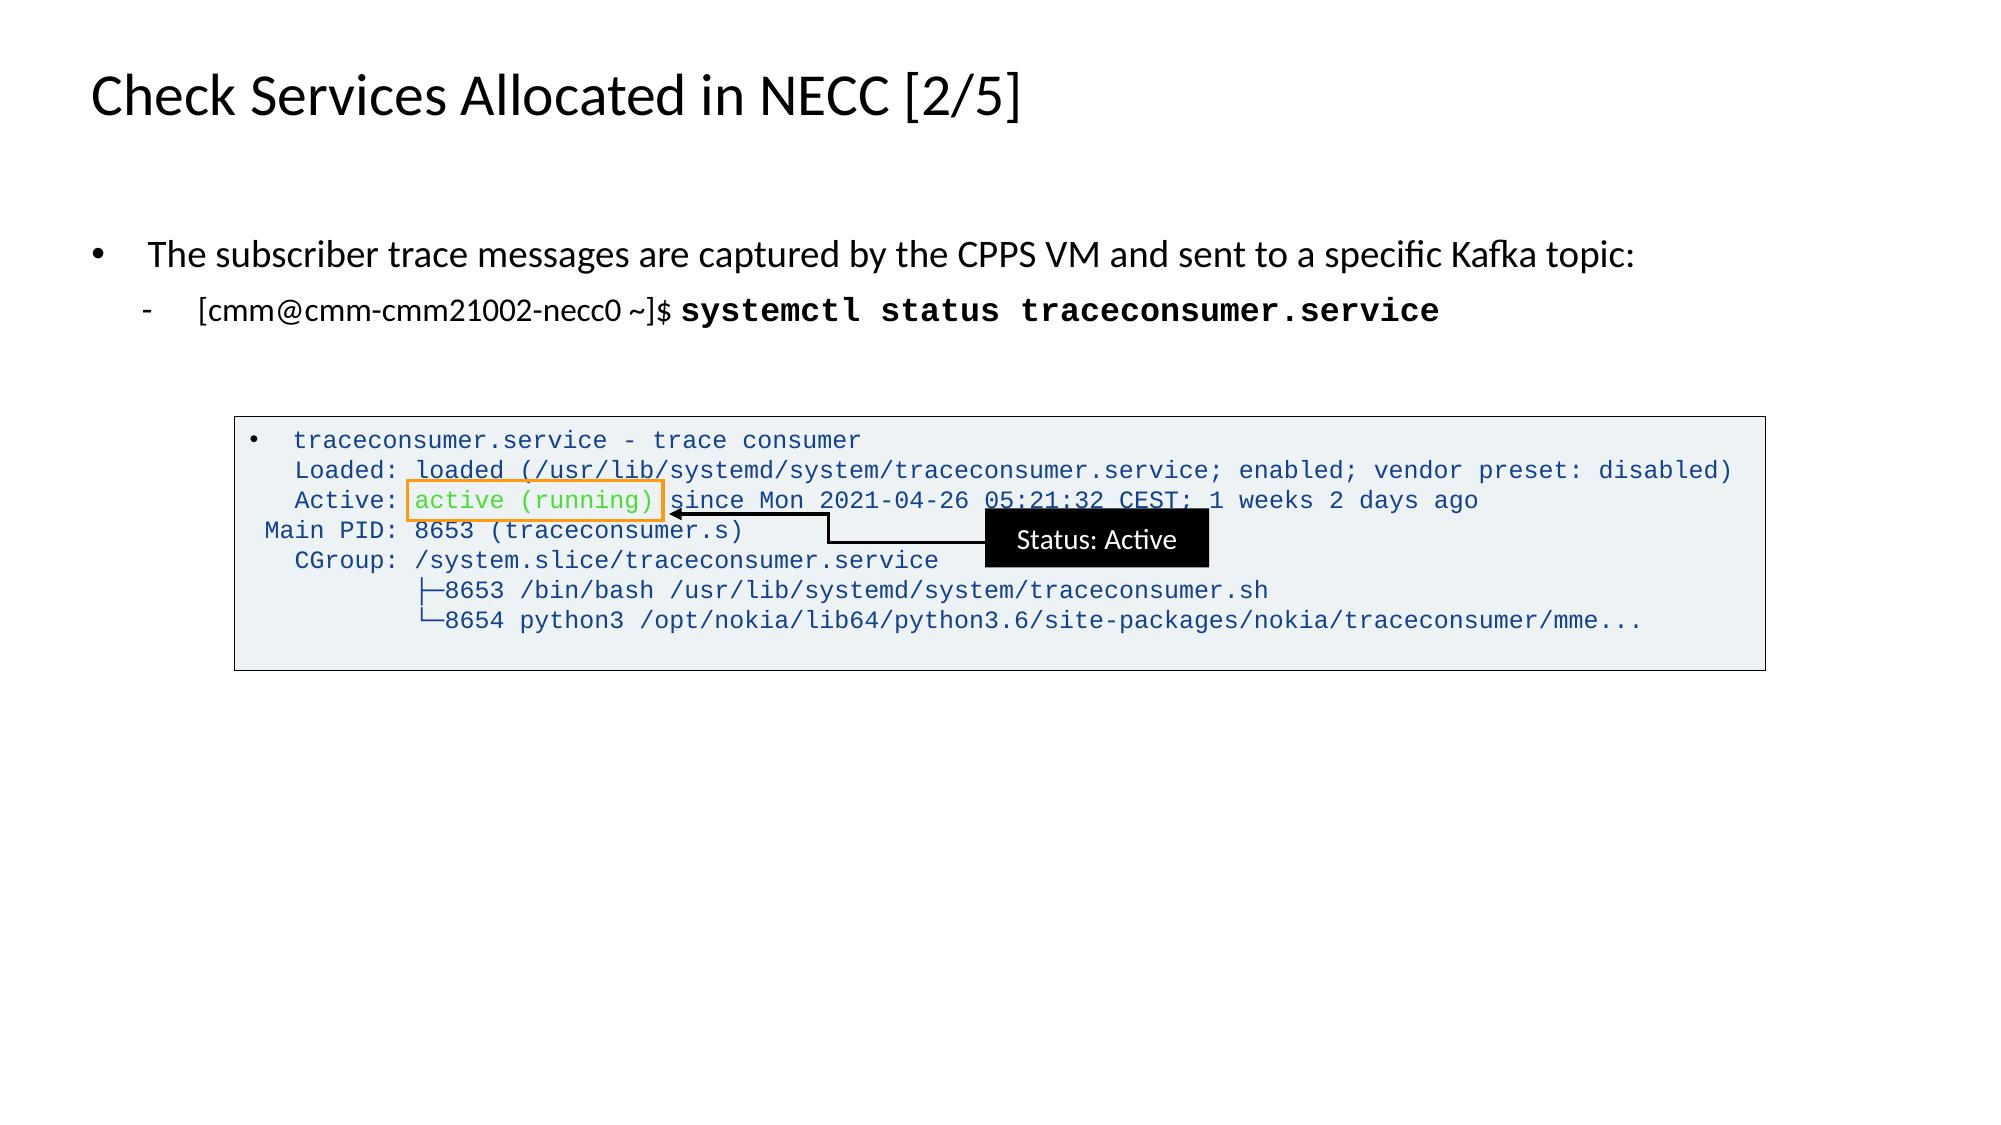

Slide excluded from Table of Contents
# Check Services Allocated in NECC [2/5]
The subscriber trace messages are captured by the CPPS VM and sent to a specific Kafka topic:
[cmm@cmm-cmm21002-necc0 ~]$ systemctl status traceconsumer.service

 traceconsumer.service - trace consumer
   Loaded: loaded (/usr/lib/systemd/system/traceconsumer.service; enabled; vendor preset: disabled)
   Active: active (running) since Mon 2021-04-26 05:21:32 CEST; 1 weeks 2 days ago
 Main PID: 8653 (traceconsumer.s)
   CGroup: /system.slice/traceconsumer.service
           ├─8653 /bin/bash /usr/lib/systemd/system/traceconsumer.sh
           └─8654 python3 /opt/nokia/lib64/python3.6/site-packages/nokia/traceconsumer/mme...

Status: Active